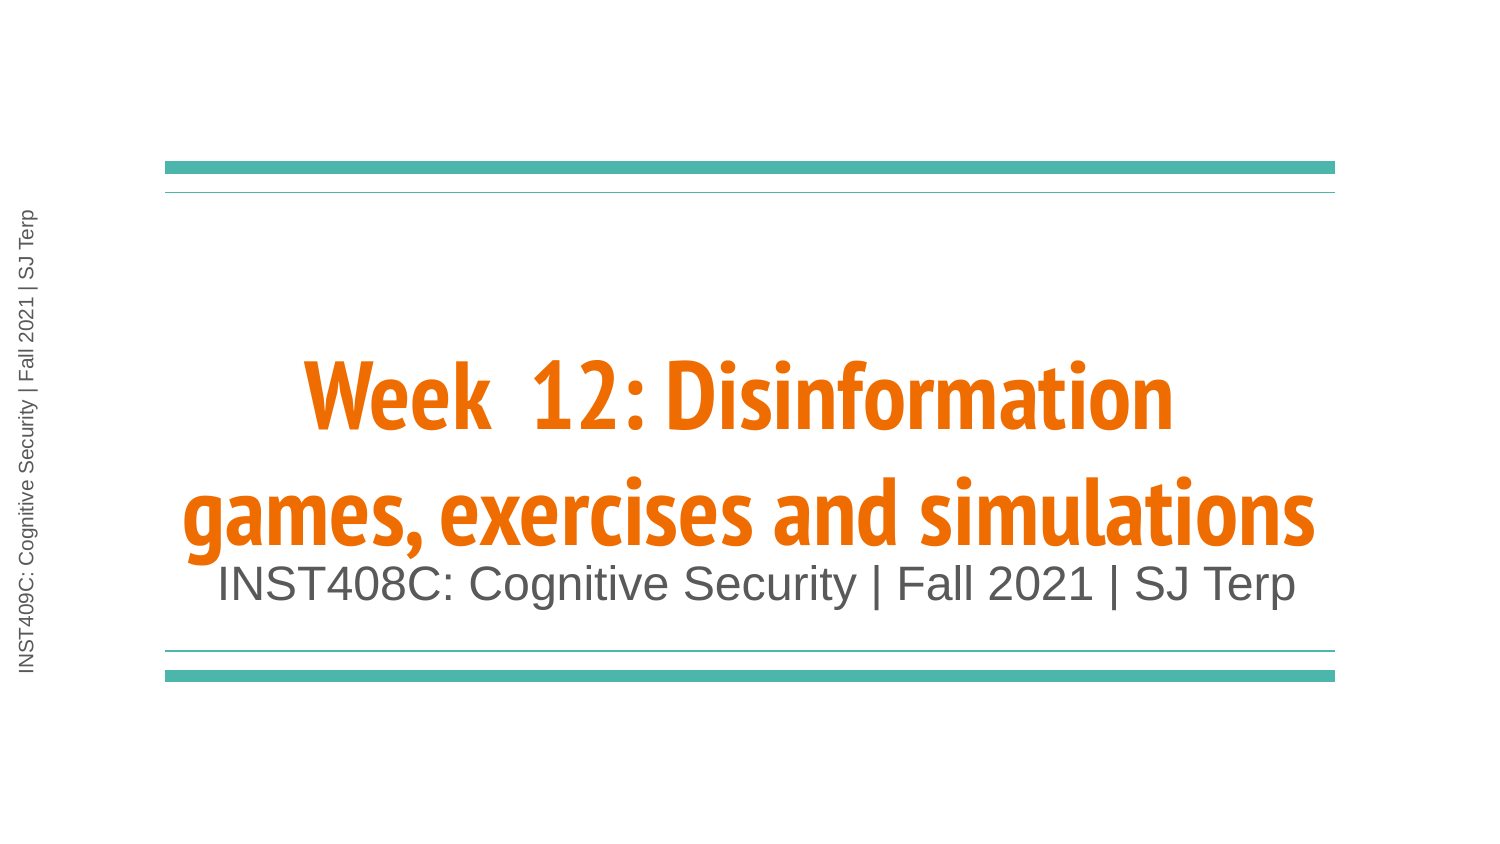

# Week  12: Disinformation  games, exercises and simulations
INST408C: Cognitive Security | Fall 2021 | SJ Terp